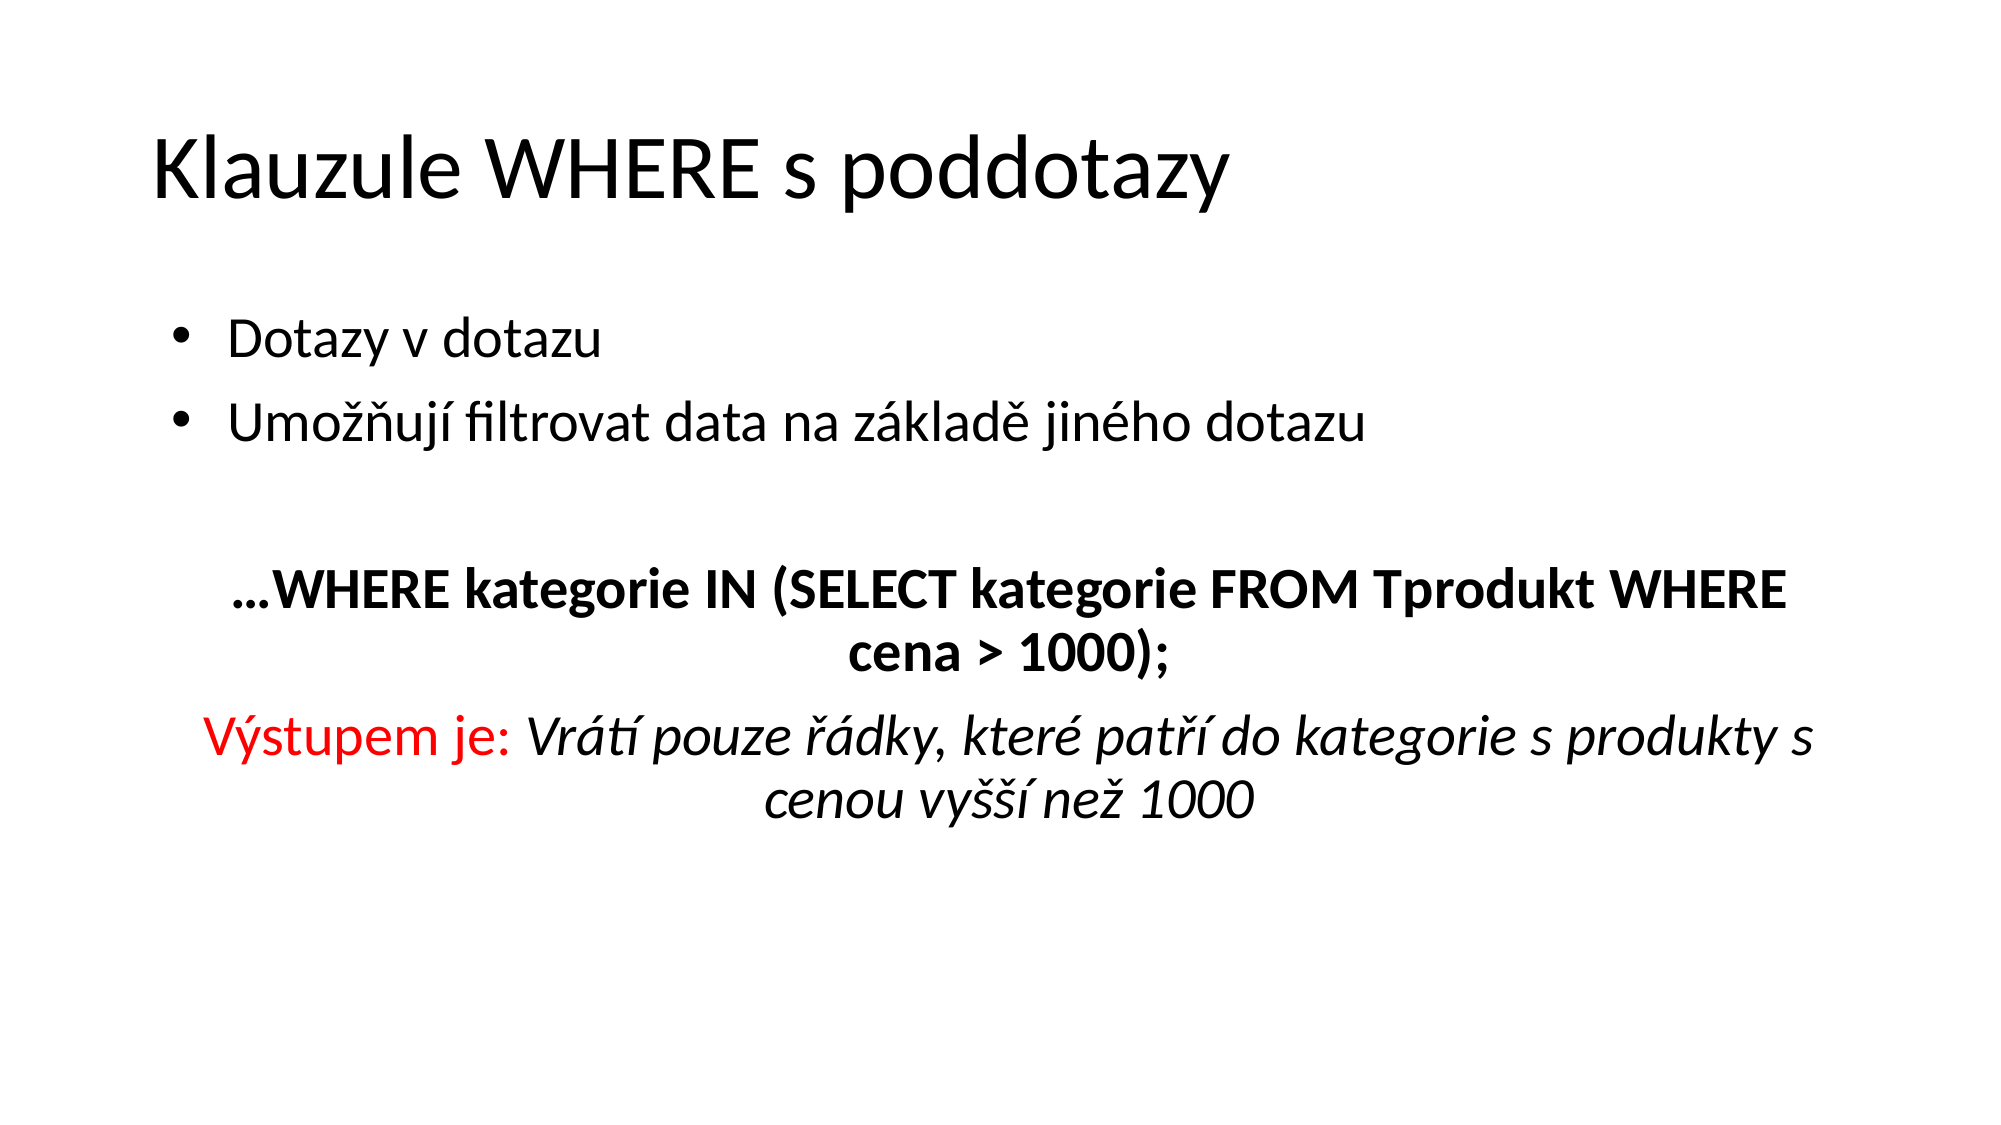

# Klauzule WHERE s poddotazy
Dotazy v dotazu
Umožňují filtrovat data na základě jiného dotazu

…WHERE kategorie IN (SELECT kategorie FROM Tprodukt WHERE cena > 1000);
Výstupem je: Vrátí pouze řádky, které patří do kategorie s produkty s cenou vyšší než 1000